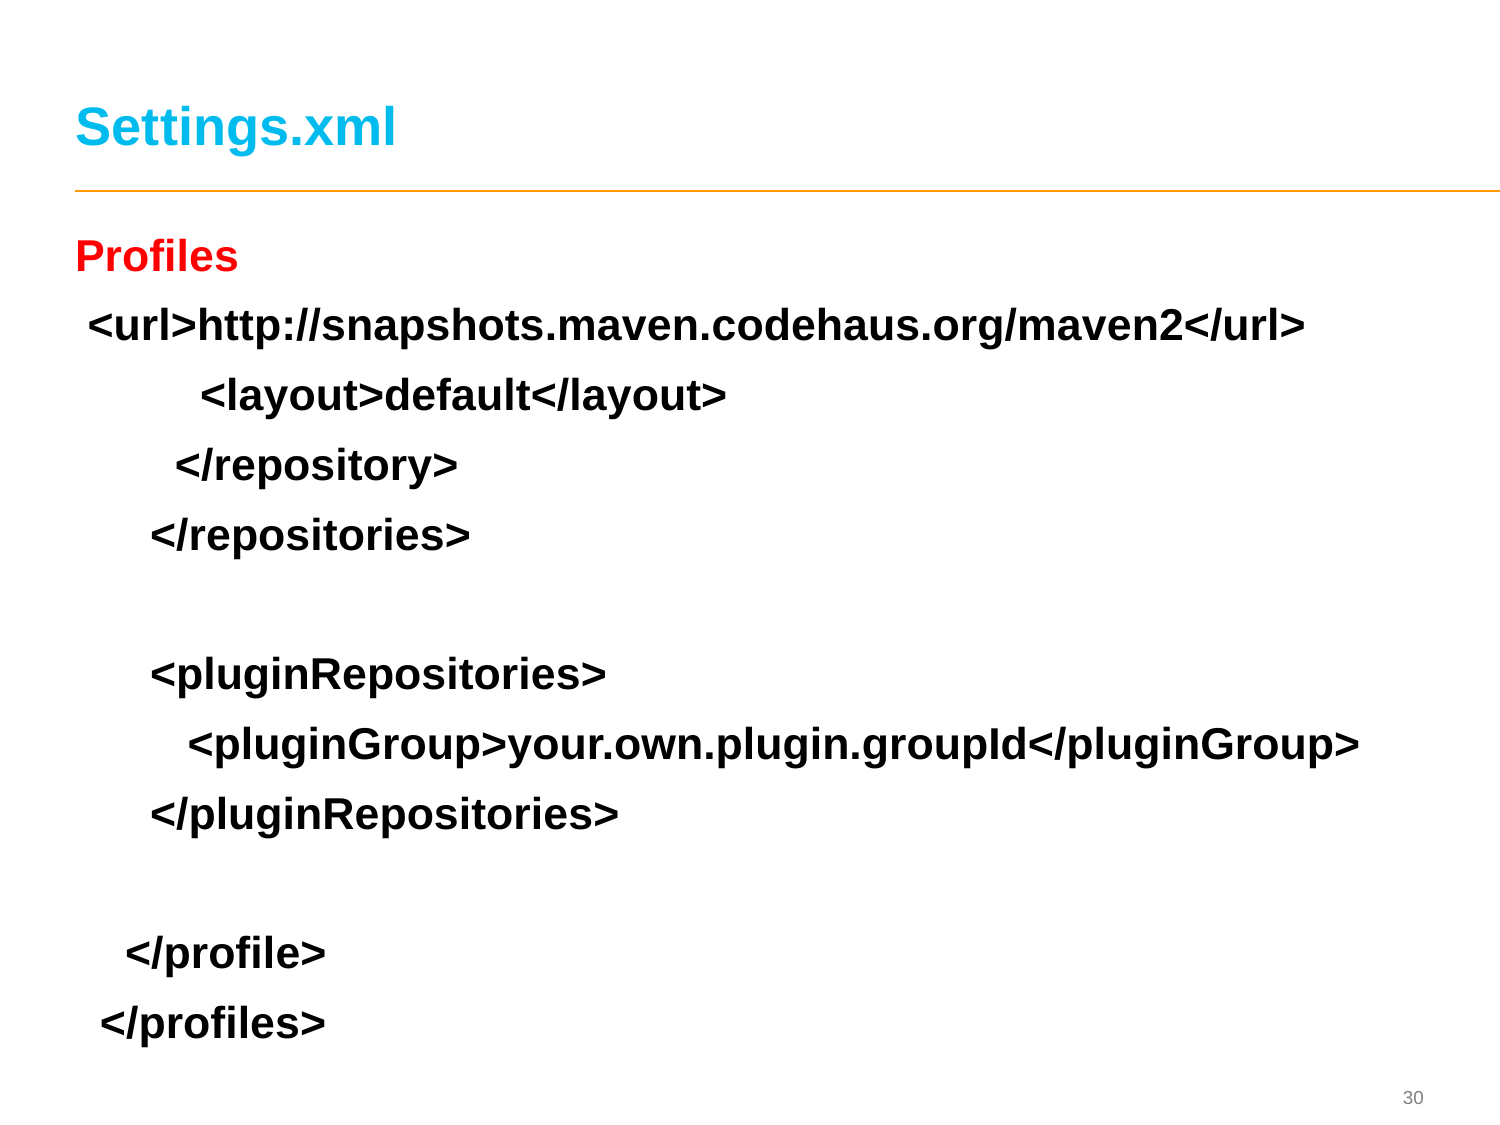

# Settings.xml
Profiles
 <url>http://snapshots.maven.codehaus.org/maven2</url>
          <layout>default</layout>
        </repository>
      </repositories>

      <pluginRepositories>
         <pluginGroup>your.own.plugin.groupId</pluginGroup>
      </pluginRepositories>

    </profile>
  </profiles>